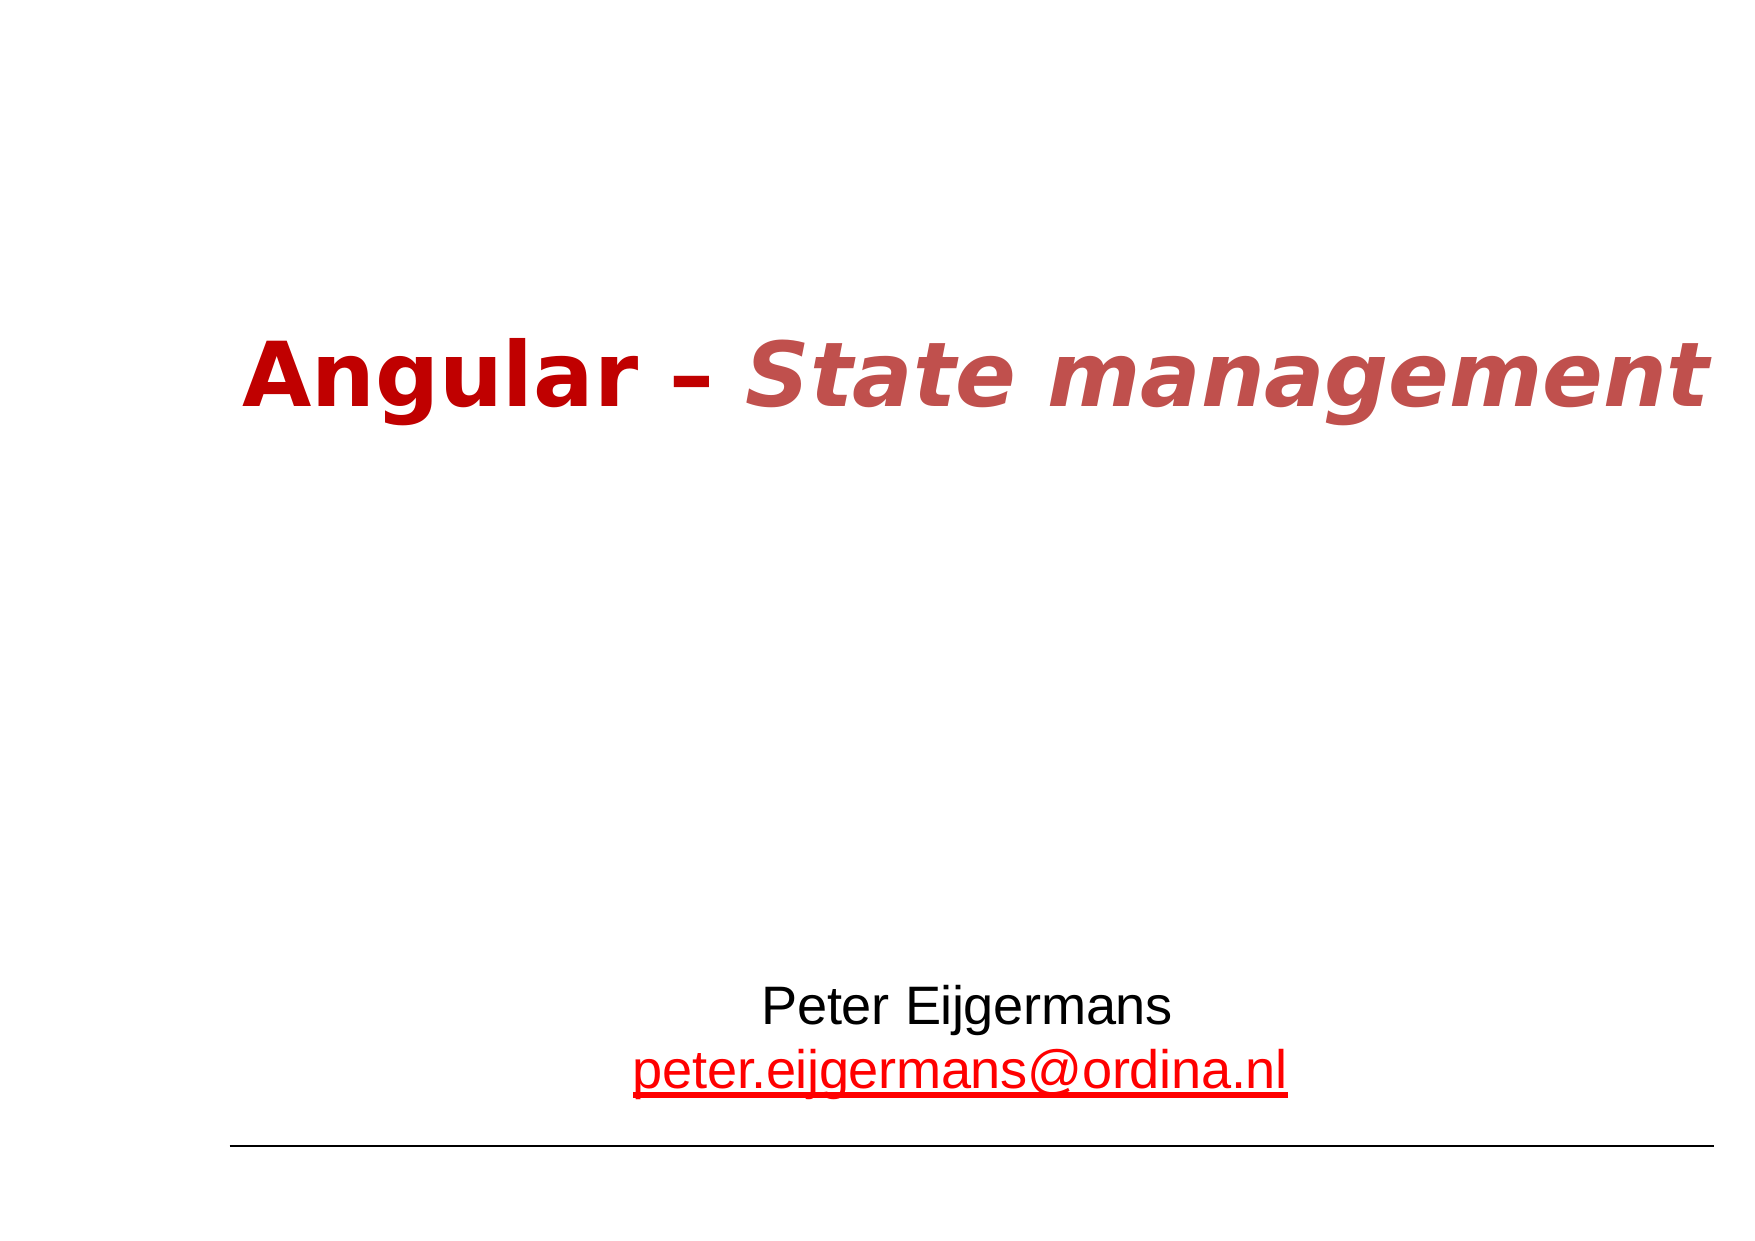

Angular – State management
Peter Eijgermans peter.eijgermans@ordina.nl